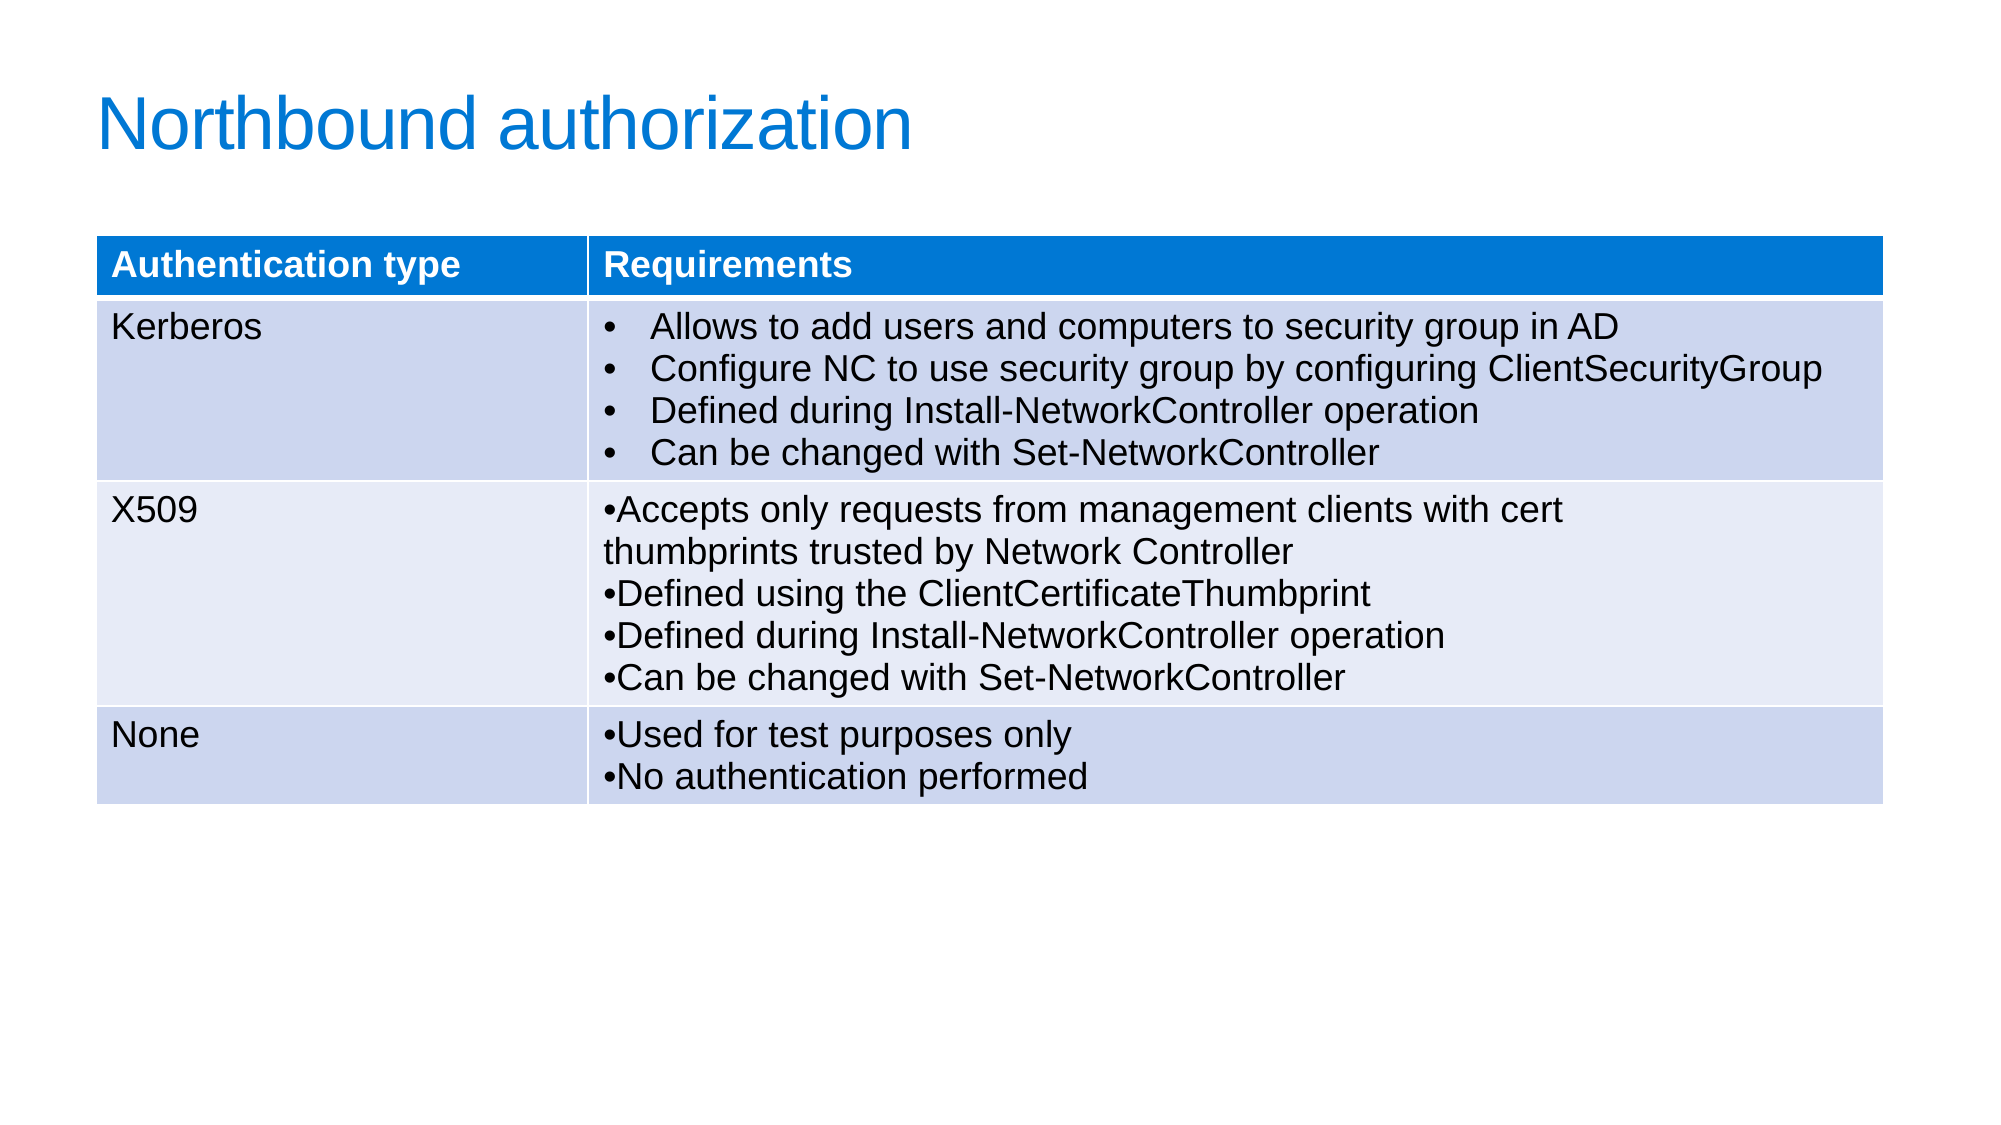

# Northbound authorization
| Authentication type | Requirements |
| --- | --- |
| Kerberos | Allows to add users and computers to security group in AD Configure NC to use security group by configuring ClientSecurityGroup Defined during Install-NetworkController operation Can be changed with Set-NetworkController |
| X509 | Accepts only requests from management clients with cert thumbprints trusted by Network Controller Defined using the ClientCertificateThumbprint Defined during Install-NetworkController operation Can be changed with Set-NetworkController |
| None | Used for test purposes only No authentication performed |